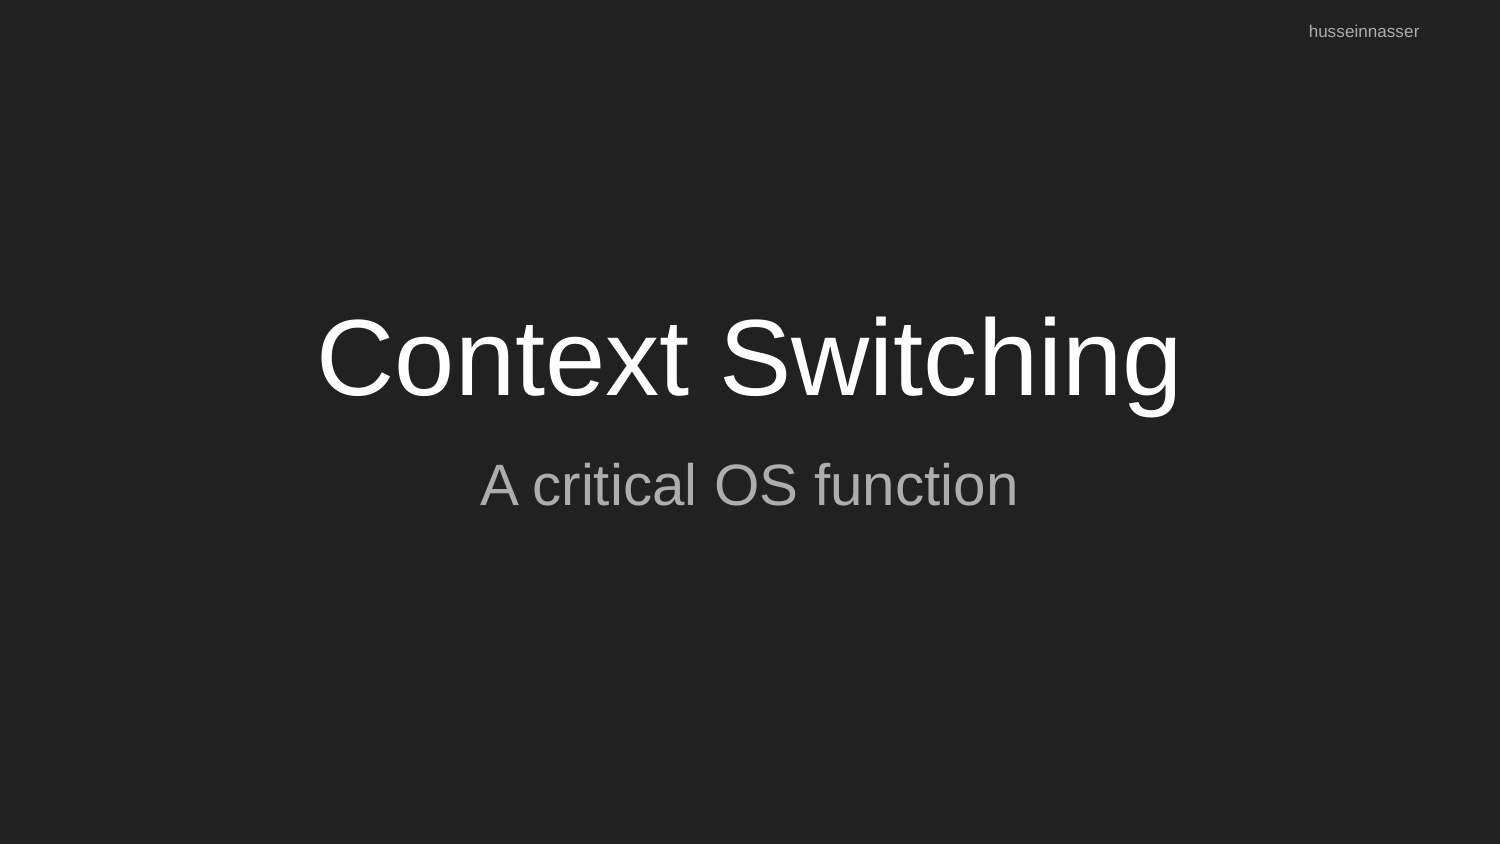

husseinnasser
# Context Switching
A critical OS function